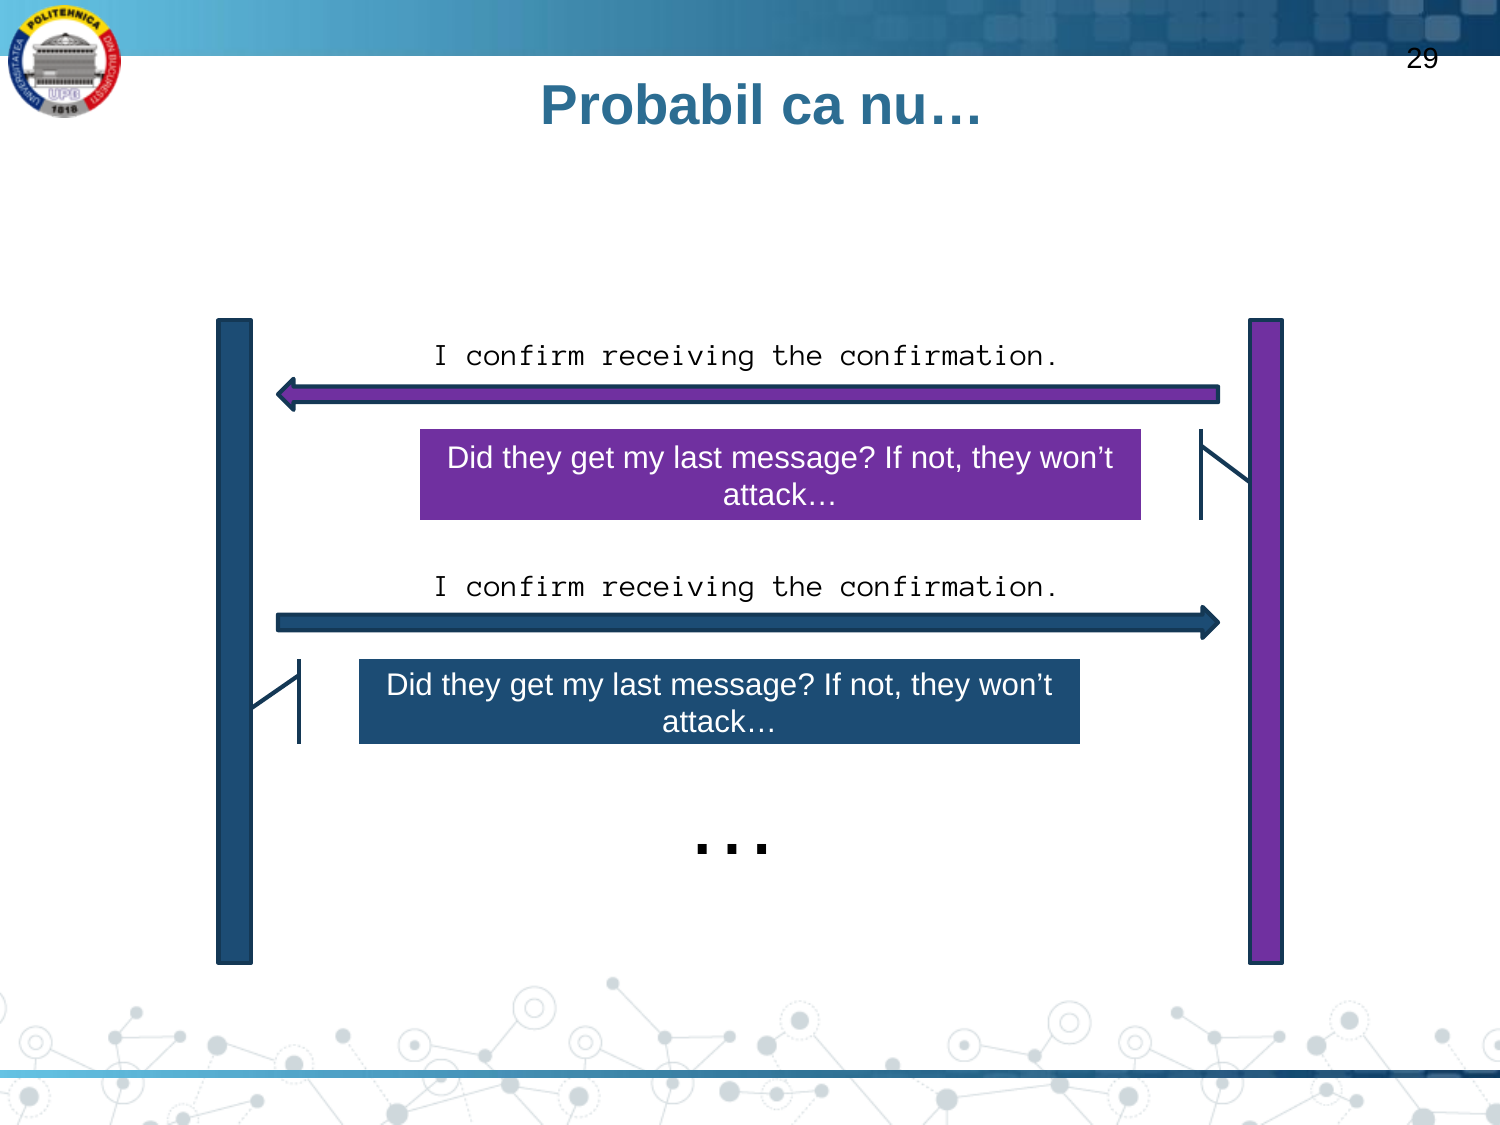

29
# Probabil ca nu…

I confirm receiving the confirmation.

Did they get my last message? If not, they won’t attack…
I confirm receiving the confirmation.

Did they get my last message? If not, they won’t attack…
…